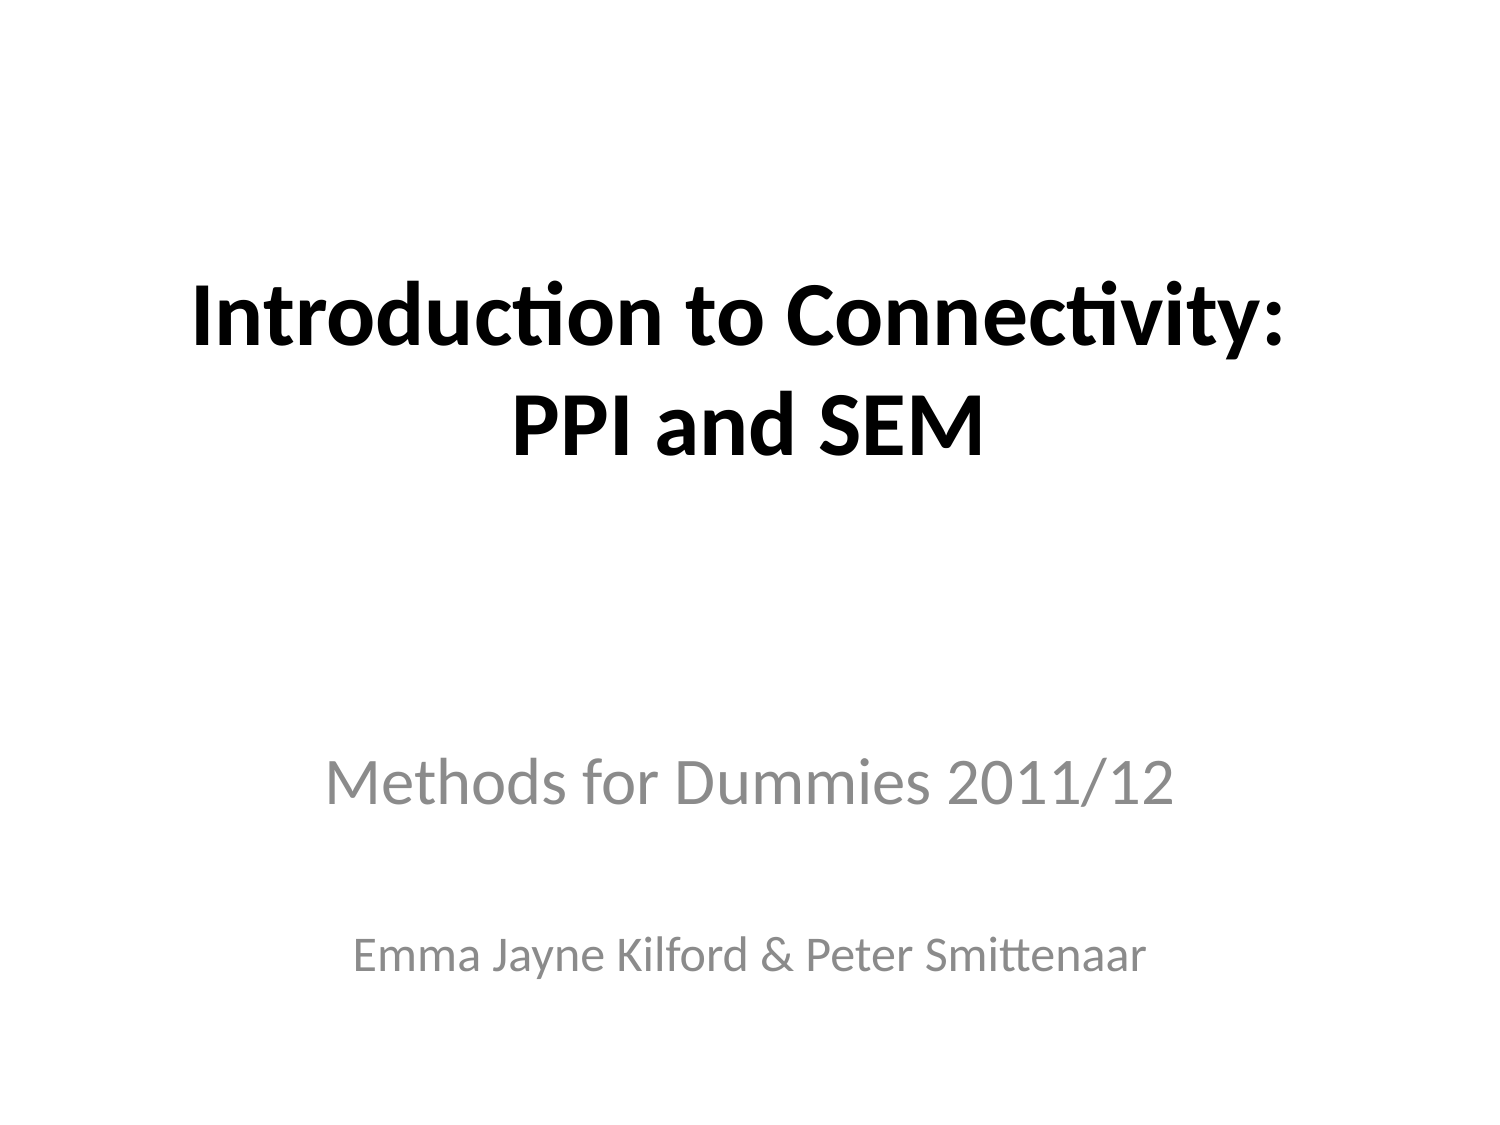

# Introduction to Connectivity: PPI and SEM

Methods for Dummies 2011/12

Emma Jayne Kilford & Peter Smittenaar